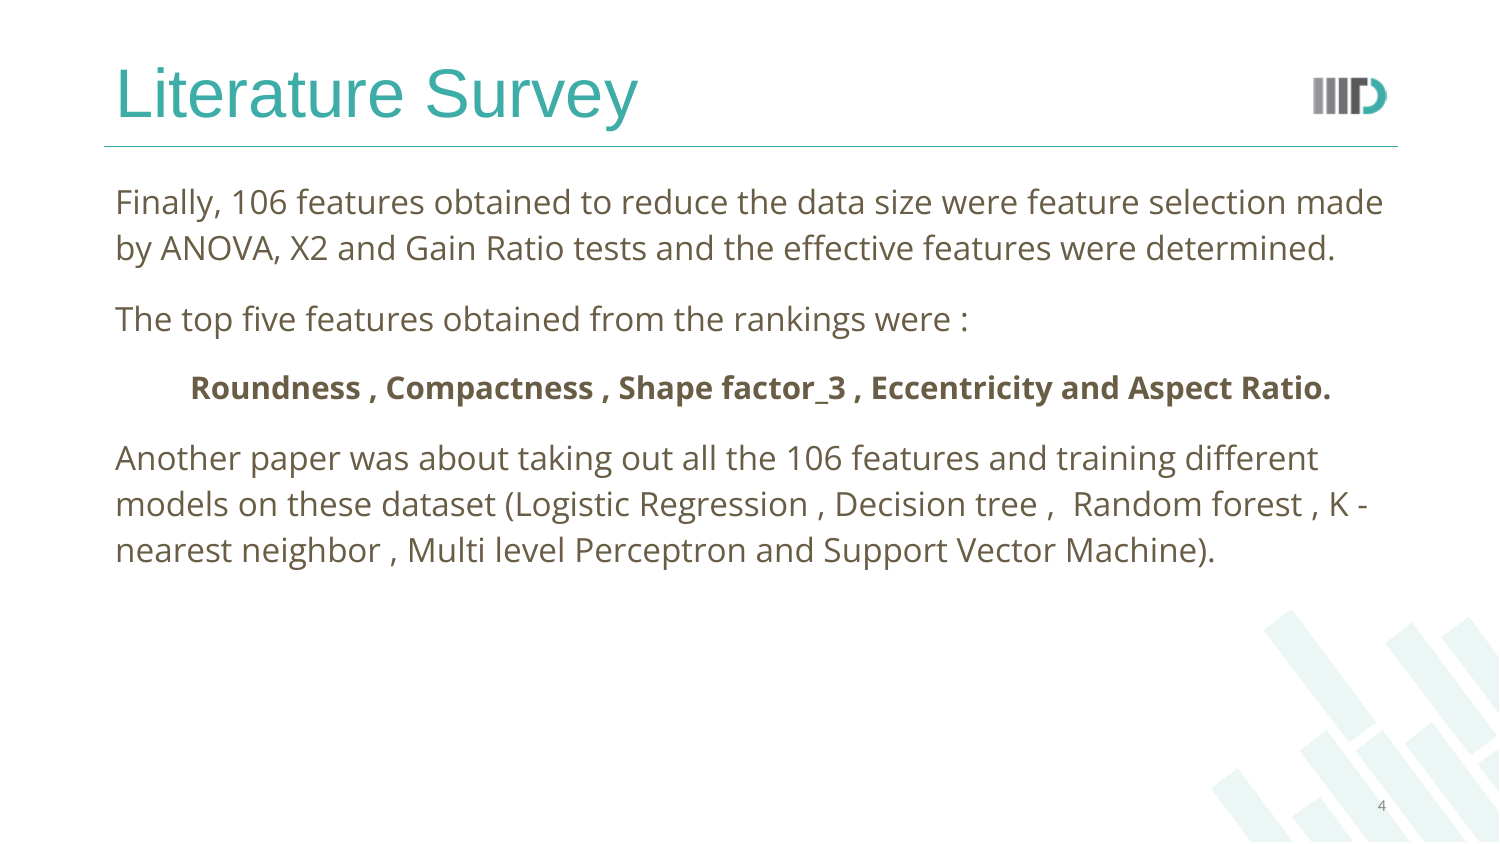

# Literature Survey
Finally, 106 features obtained to reduce the data size were feature selection made by ANOVA, X2 and Gain Ratio tests and the effective features were determined.
The top five features obtained from the rankings were :
Roundness , Compactness , Shape factor_3 , Eccentricity and Aspect Ratio.
Another paper was about taking out all the 106 features and training different models on these dataset (Logistic Regression , Decision tree ,  Random forest , K - nearest neighbor , Multi level Perceptron and Support Vector Machine).

4